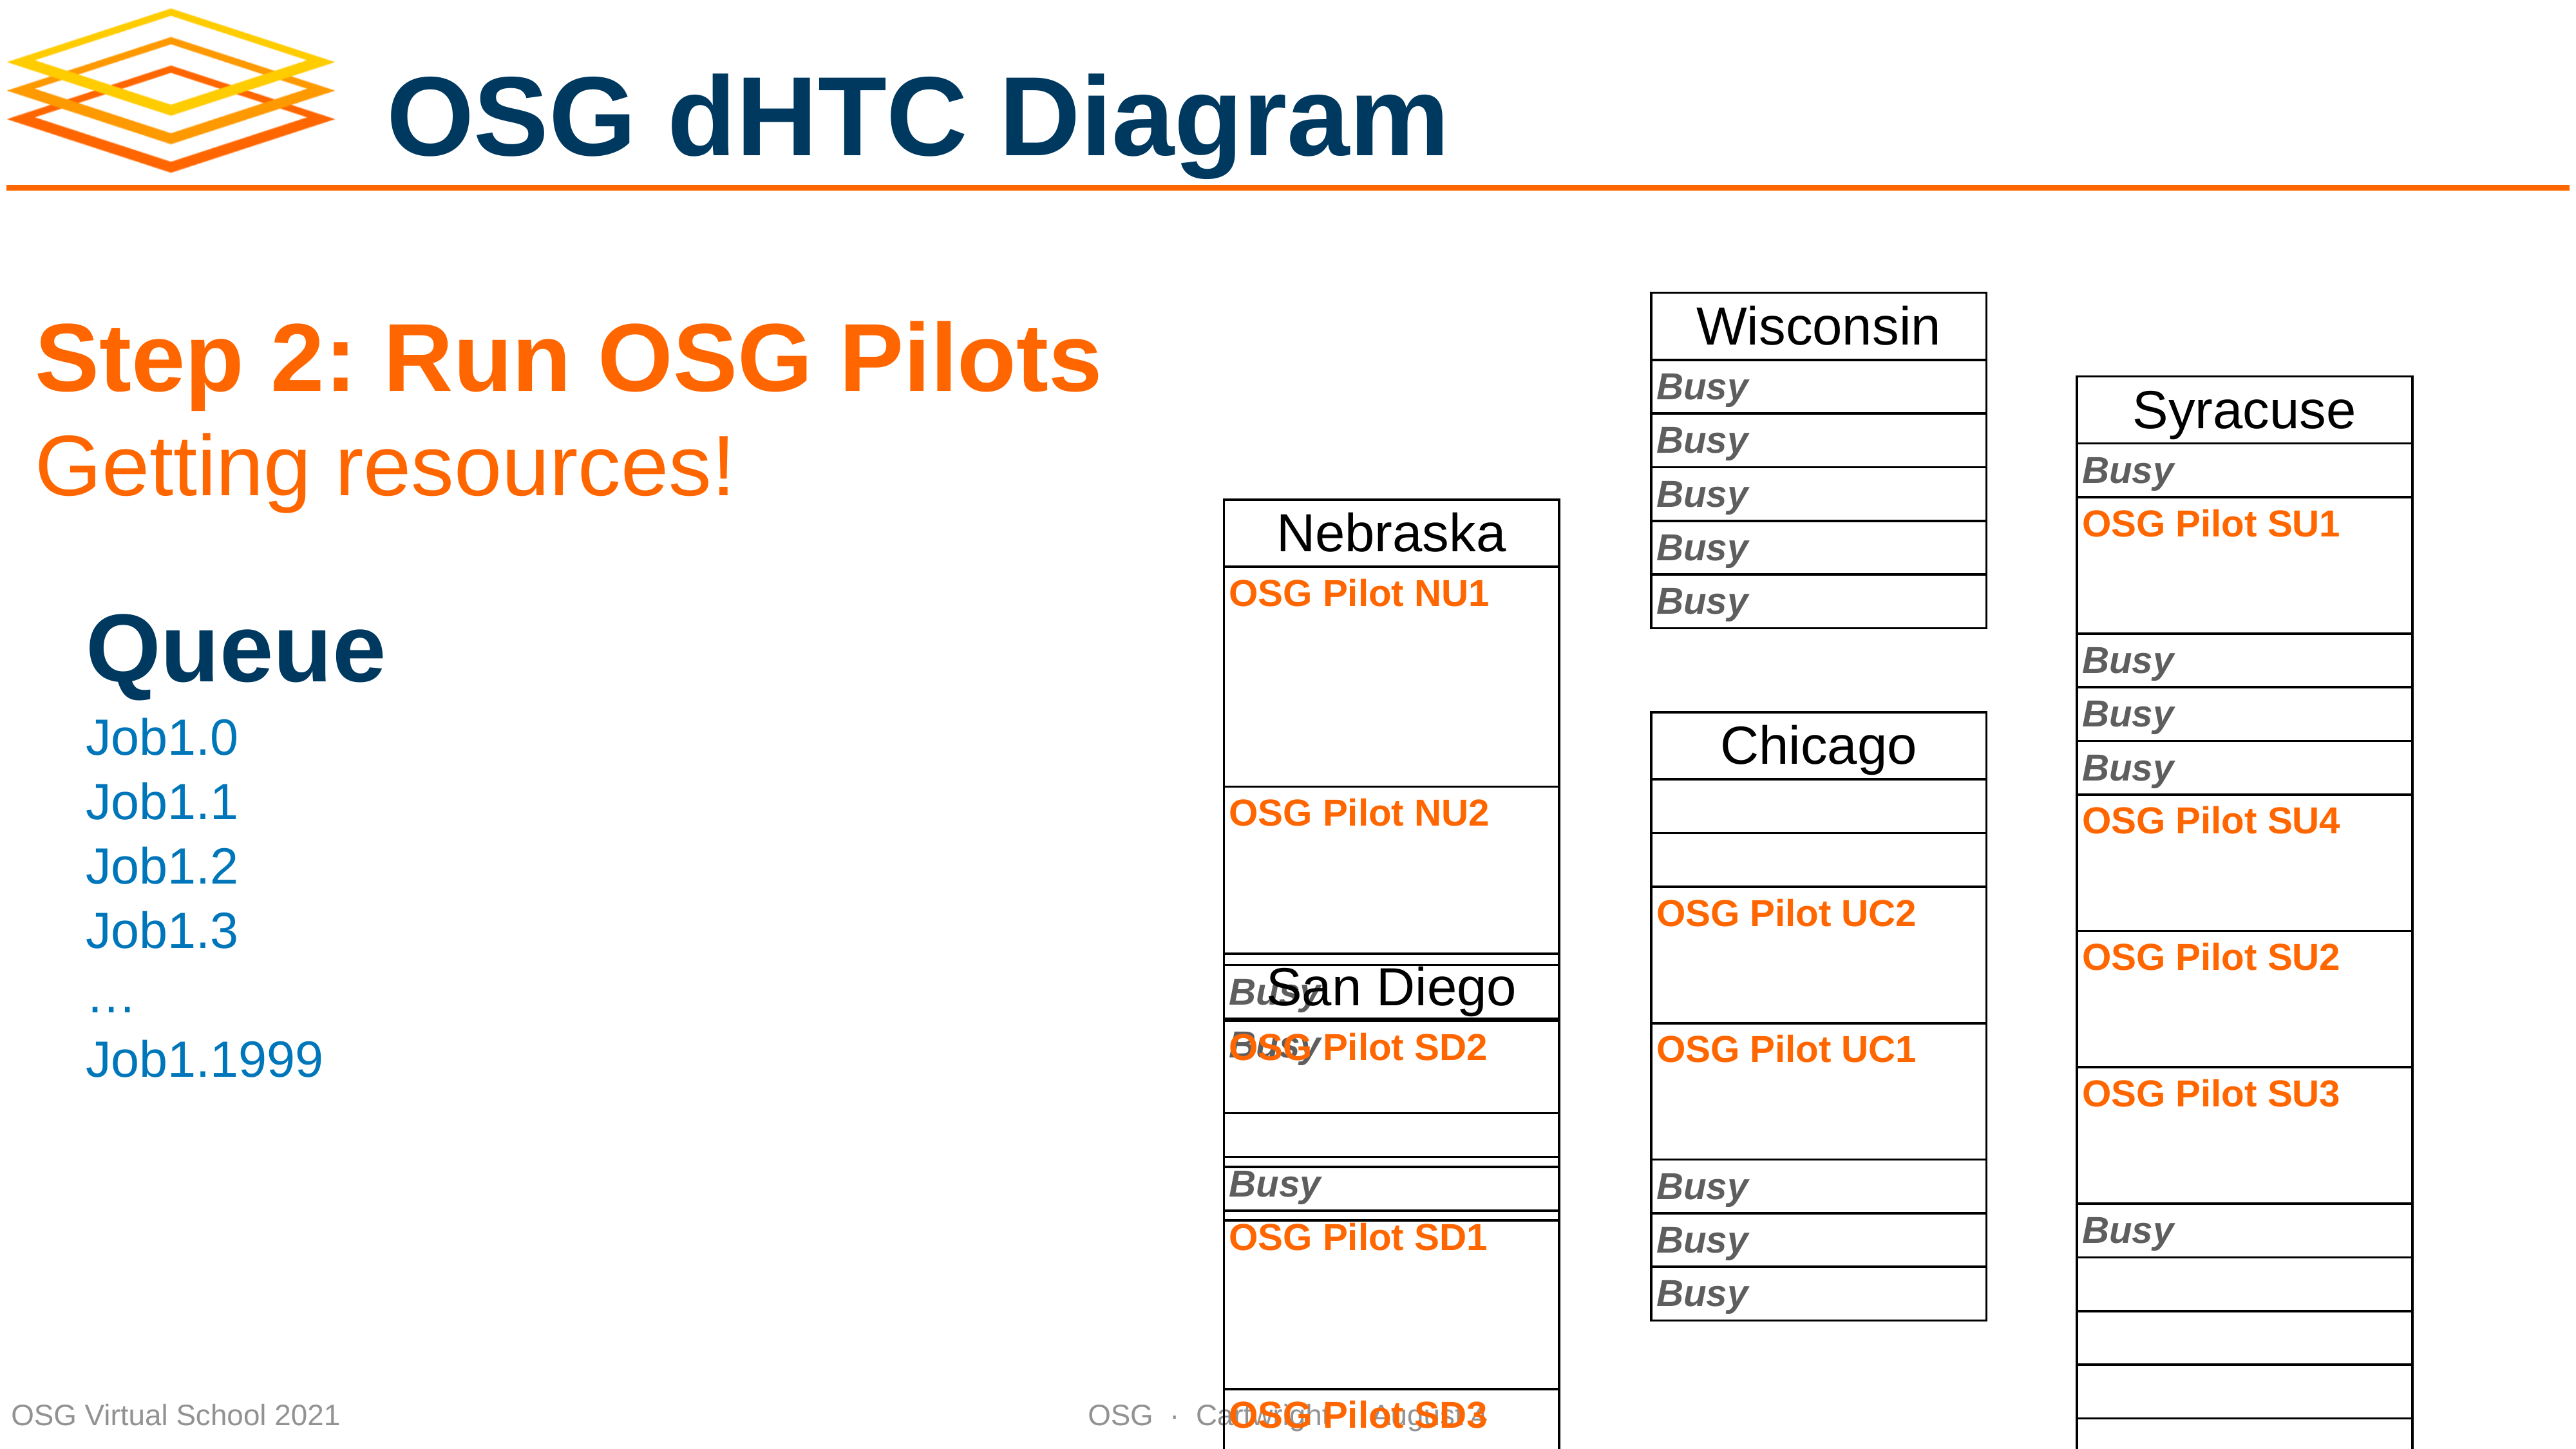

# OSG dHTC Diagram
Step 2: Run OSG Pilots
Getting resources!
| Wisconsin |
| --- |
| Busy |
| Busy |
| Busy |
| Busy |
| Busy |
| Syracuse |
| --- |
| Busy |
| OSG Pilot SU1 |
| Busy |
| Busy |
| Busy |
| OSG Pilot SU4 |
| OSG Pilot SU2 |
| OSG Pilot SU3 |
| Busy |
|  |
|  |
|  |
|  |
| Busy |
| Busy |
| Nebraska |
| --- |
| OSG Pilot NU1 |
| OSG Pilot NU2 |
| Busy |
| Busy |
|  |
|  |
Queue
Job1.0
Job1.1
Job1.2
Job1.3
…
Job1.1999
| Chicago |
| --- |
|  |
|  |
| OSG Pilot UC2 |
| OSG Pilot UC1 |
| Busy |
| Busy |
| Busy |
| San Diego |
| --- |
| OSG Pilot SD2 |
| Busy |
| OSG Pilot SD1 |
| OSG Pilot SD3 |
| Busy |
17